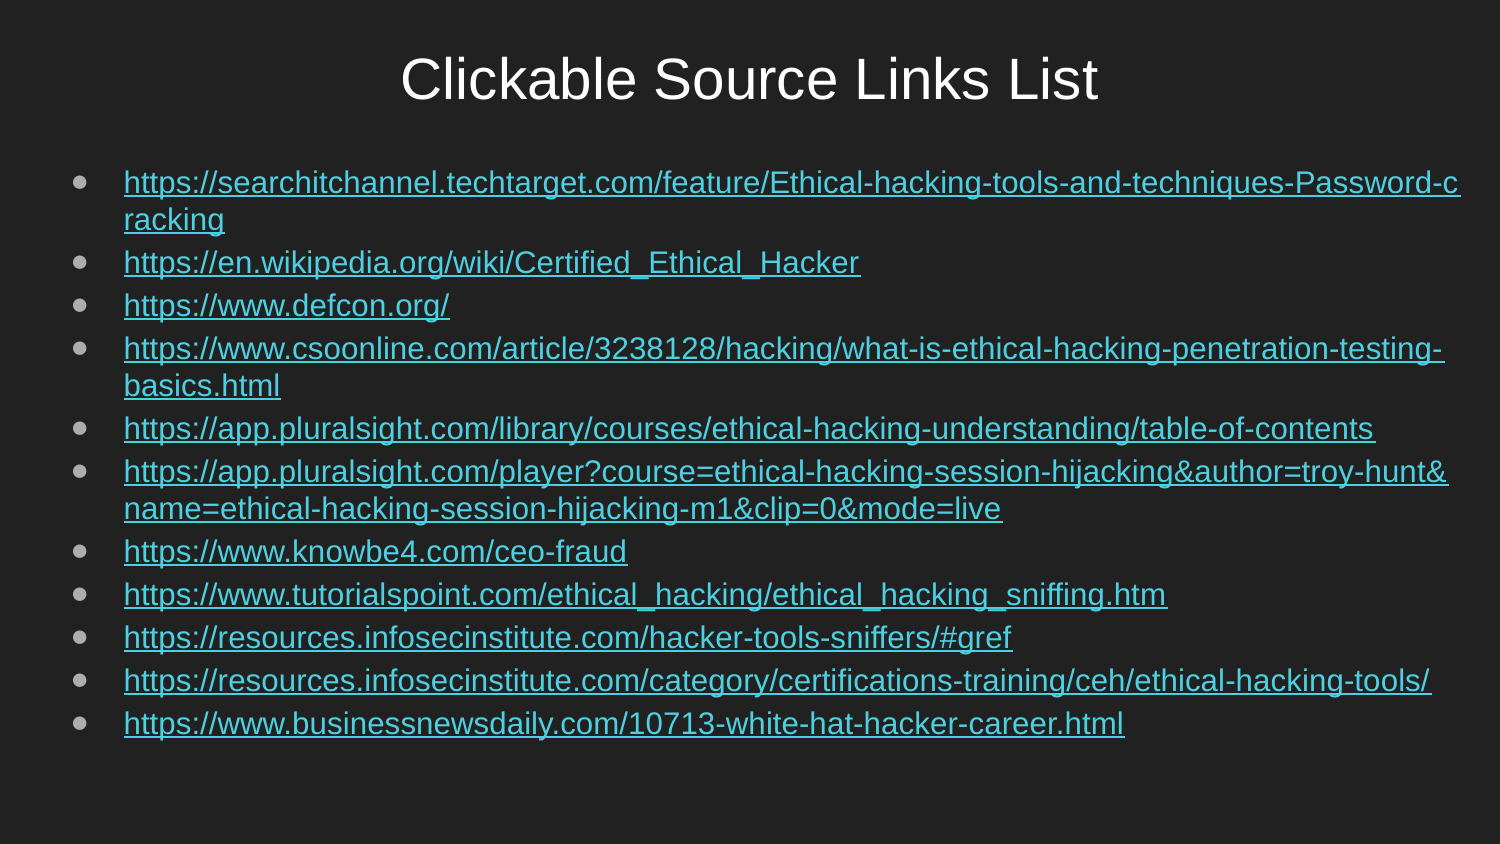

# Clickable Source Links List
https://searchitchannel.techtarget.com/feature/Ethical-hacking-tools-and-techniques-Password-cracking
https://en.wikipedia.org/wiki/Certified_Ethical_Hacker
https://www.defcon.org/
https://www.csoonline.com/article/3238128/hacking/what-is-ethical-hacking-penetration-testing-basics.html
https://app.pluralsight.com/library/courses/ethical-hacking-understanding/table-of-contents
https://app.pluralsight.com/player?course=ethical-hacking-session-hijacking&author=troy-hunt&name=ethical-hacking-session-hijacking-m1&clip=0&mode=live
https://www.knowbe4.com/ceo-fraud
https://www.tutorialspoint.com/ethical_hacking/ethical_hacking_sniffing.htm
https://resources.infosecinstitute.com/hacker-tools-sniffers/#gref
https://resources.infosecinstitute.com/category/certifications-training/ceh/ethical-hacking-tools/
https://www.businessnewsdaily.com/10713-white-hat-hacker-career.html